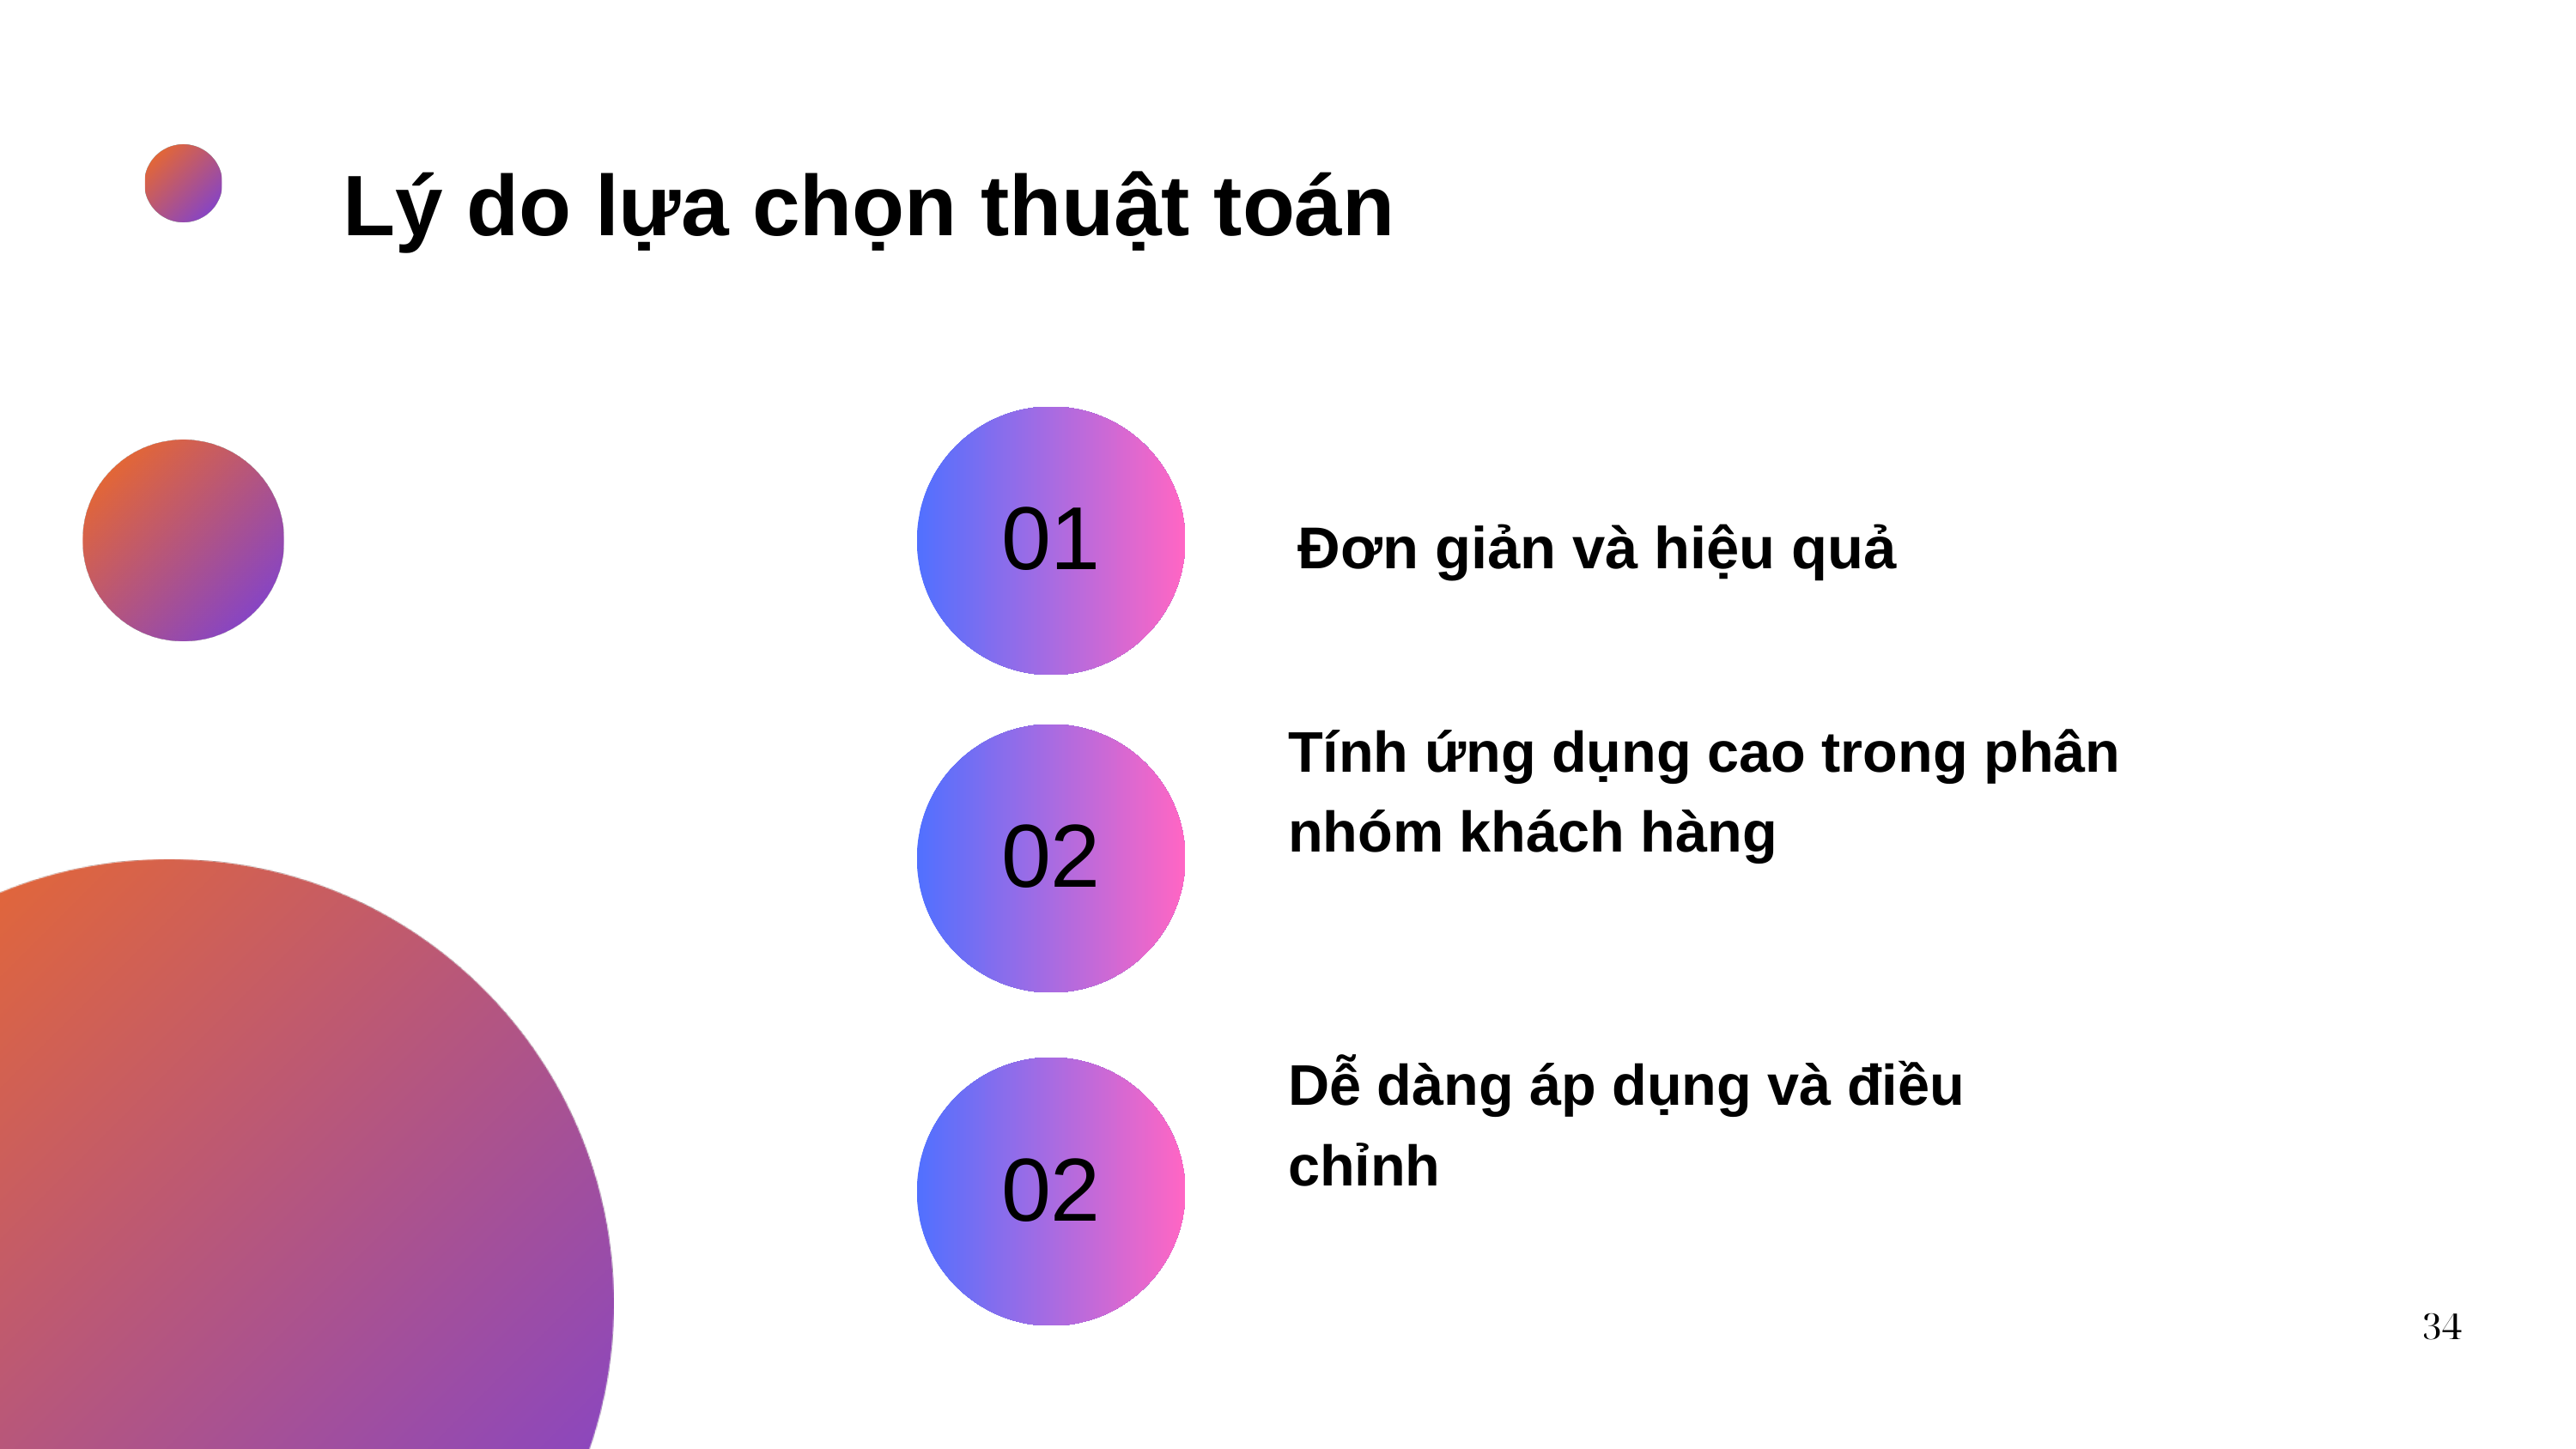

Lý do lựa chọn thuật toán

01

​Đơn giản và hiệu quả
​Tính ứng dụng cao trong phân nhóm khách hàng

02

​Dễ dàng áp dụng và điều chỉnh

02
34